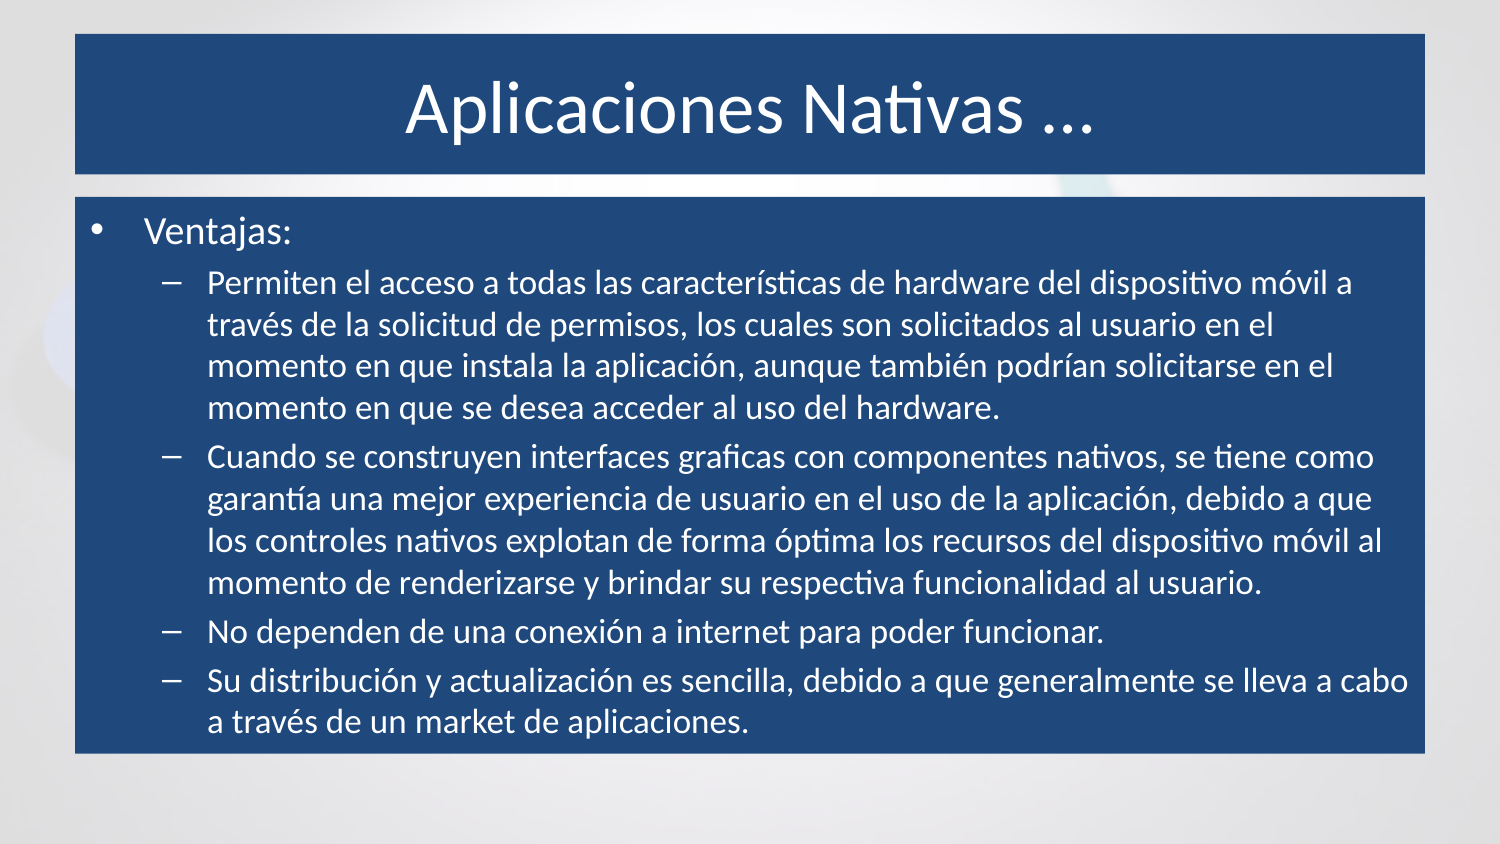

# Aplicaciones Nativas …
Ventajas:
Permiten el acceso a todas las características de hardware del dispositivo móvil a través de la solicitud de permisos, los cuales son solicitados al usuario en el momento en que instala la aplicación, aunque también podrían solicitarse en el momento en que se desea acceder al uso del hardware.
Cuando se construyen interfaces graficas con componentes nativos, se tiene como garantía una mejor experiencia de usuario en el uso de la aplicación, debido a que los controles nativos explotan de forma óptima los recursos del dispositivo móvil al momento de renderizarse y brindar su respectiva funcionalidad al usuario.
No dependen de una conexión a internet para poder funcionar.
Su distribución y actualización es sencilla, debido a que generalmente se lleva a cabo a través de un market de aplicaciones.